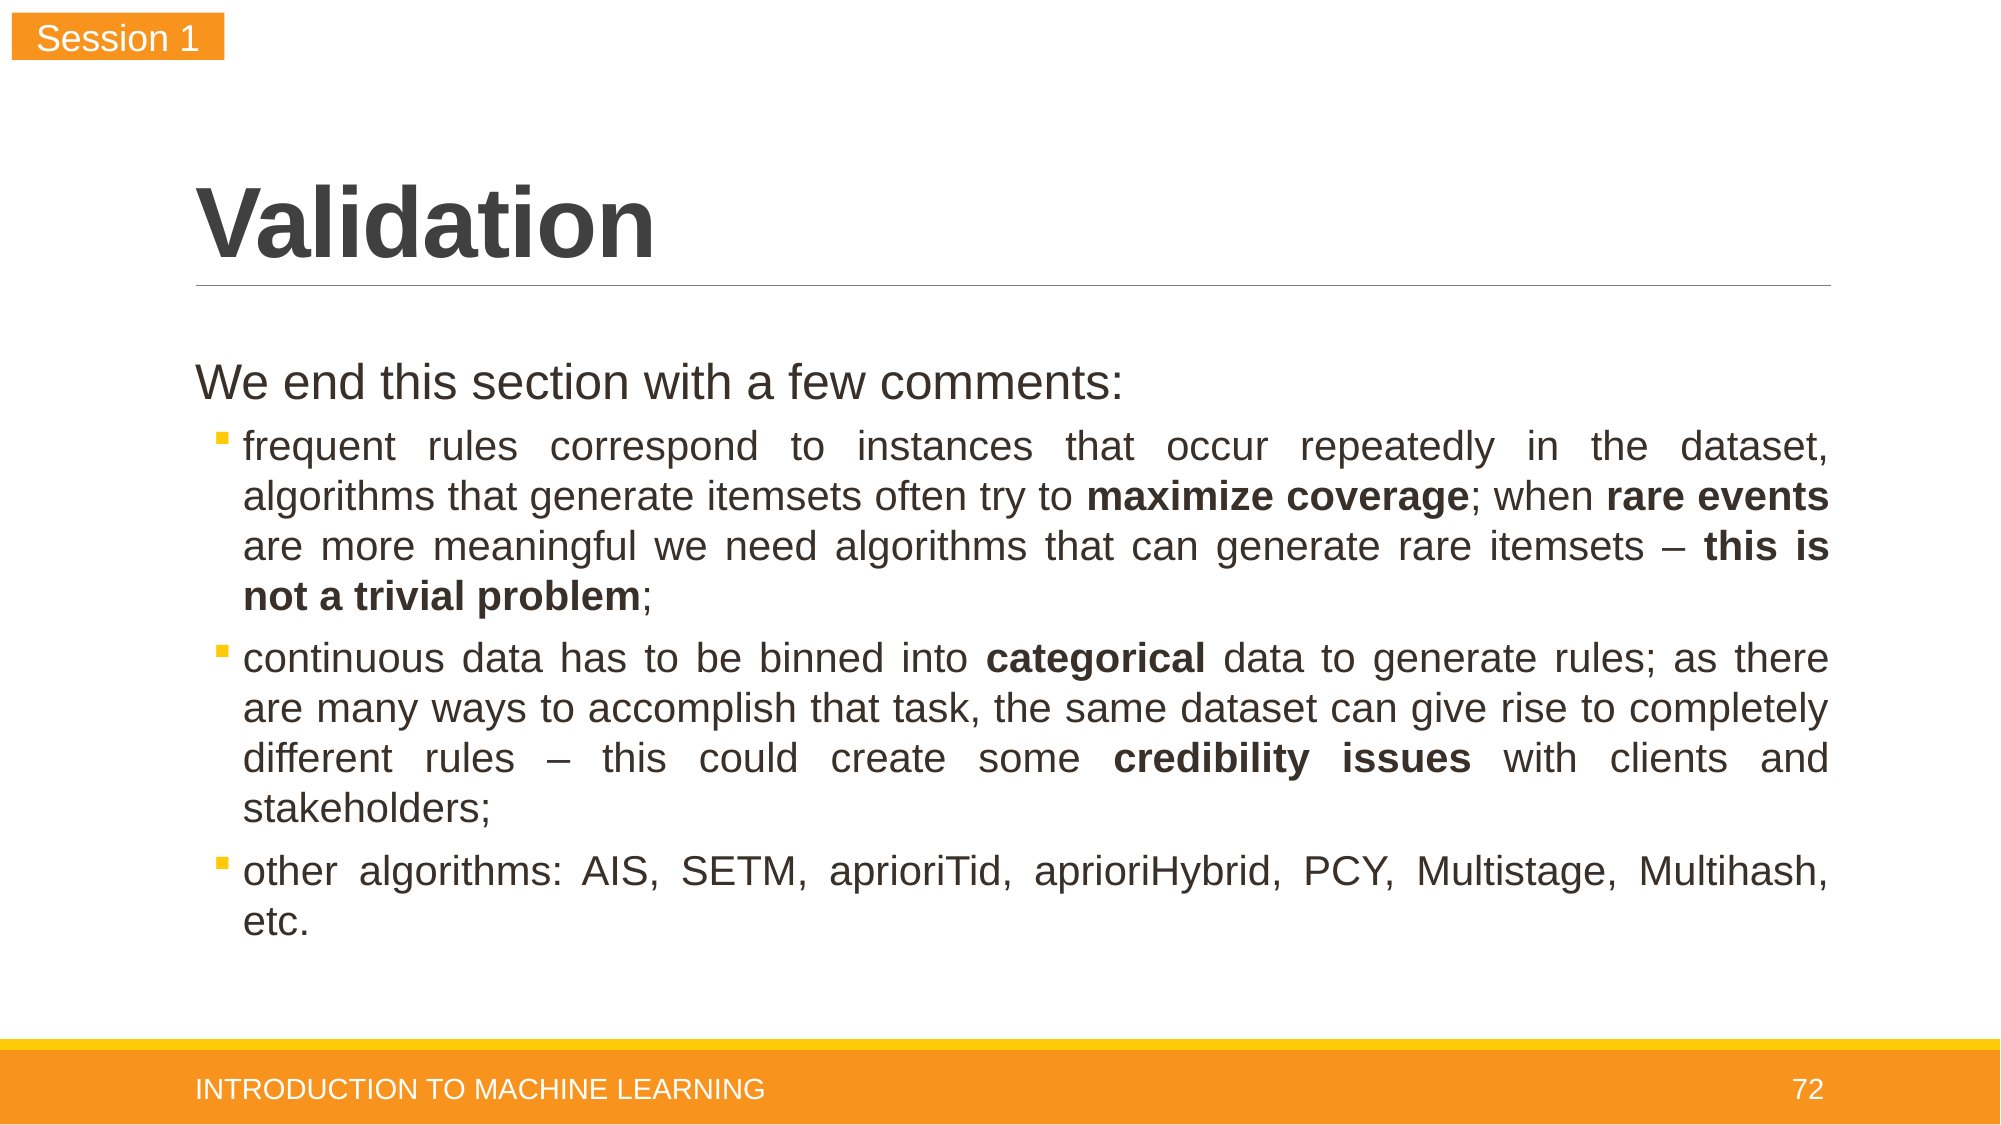

Session 1

# Validation
We end this section with a few comments:
frequent rules correspond to instances that occur repeatedly in the dataset, algorithms that generate itemsets often try to maximize coverage; when rare events are more meaningful we need algorithms that can generate rare itemsets – this is not a trivial problem;
continuous data has to be binned into categorical data to generate rules; as there are many ways to accomplish that task, the same dataset can give rise to completely different rules – this could create some credibility issues with clients and stakeholders;
other algorithms: AIS, SETM, aprioriTid, aprioriHybrid, PCY, Multistage, Multihash, etc.
INTRODUCTION TO MACHINE LEARNING
72